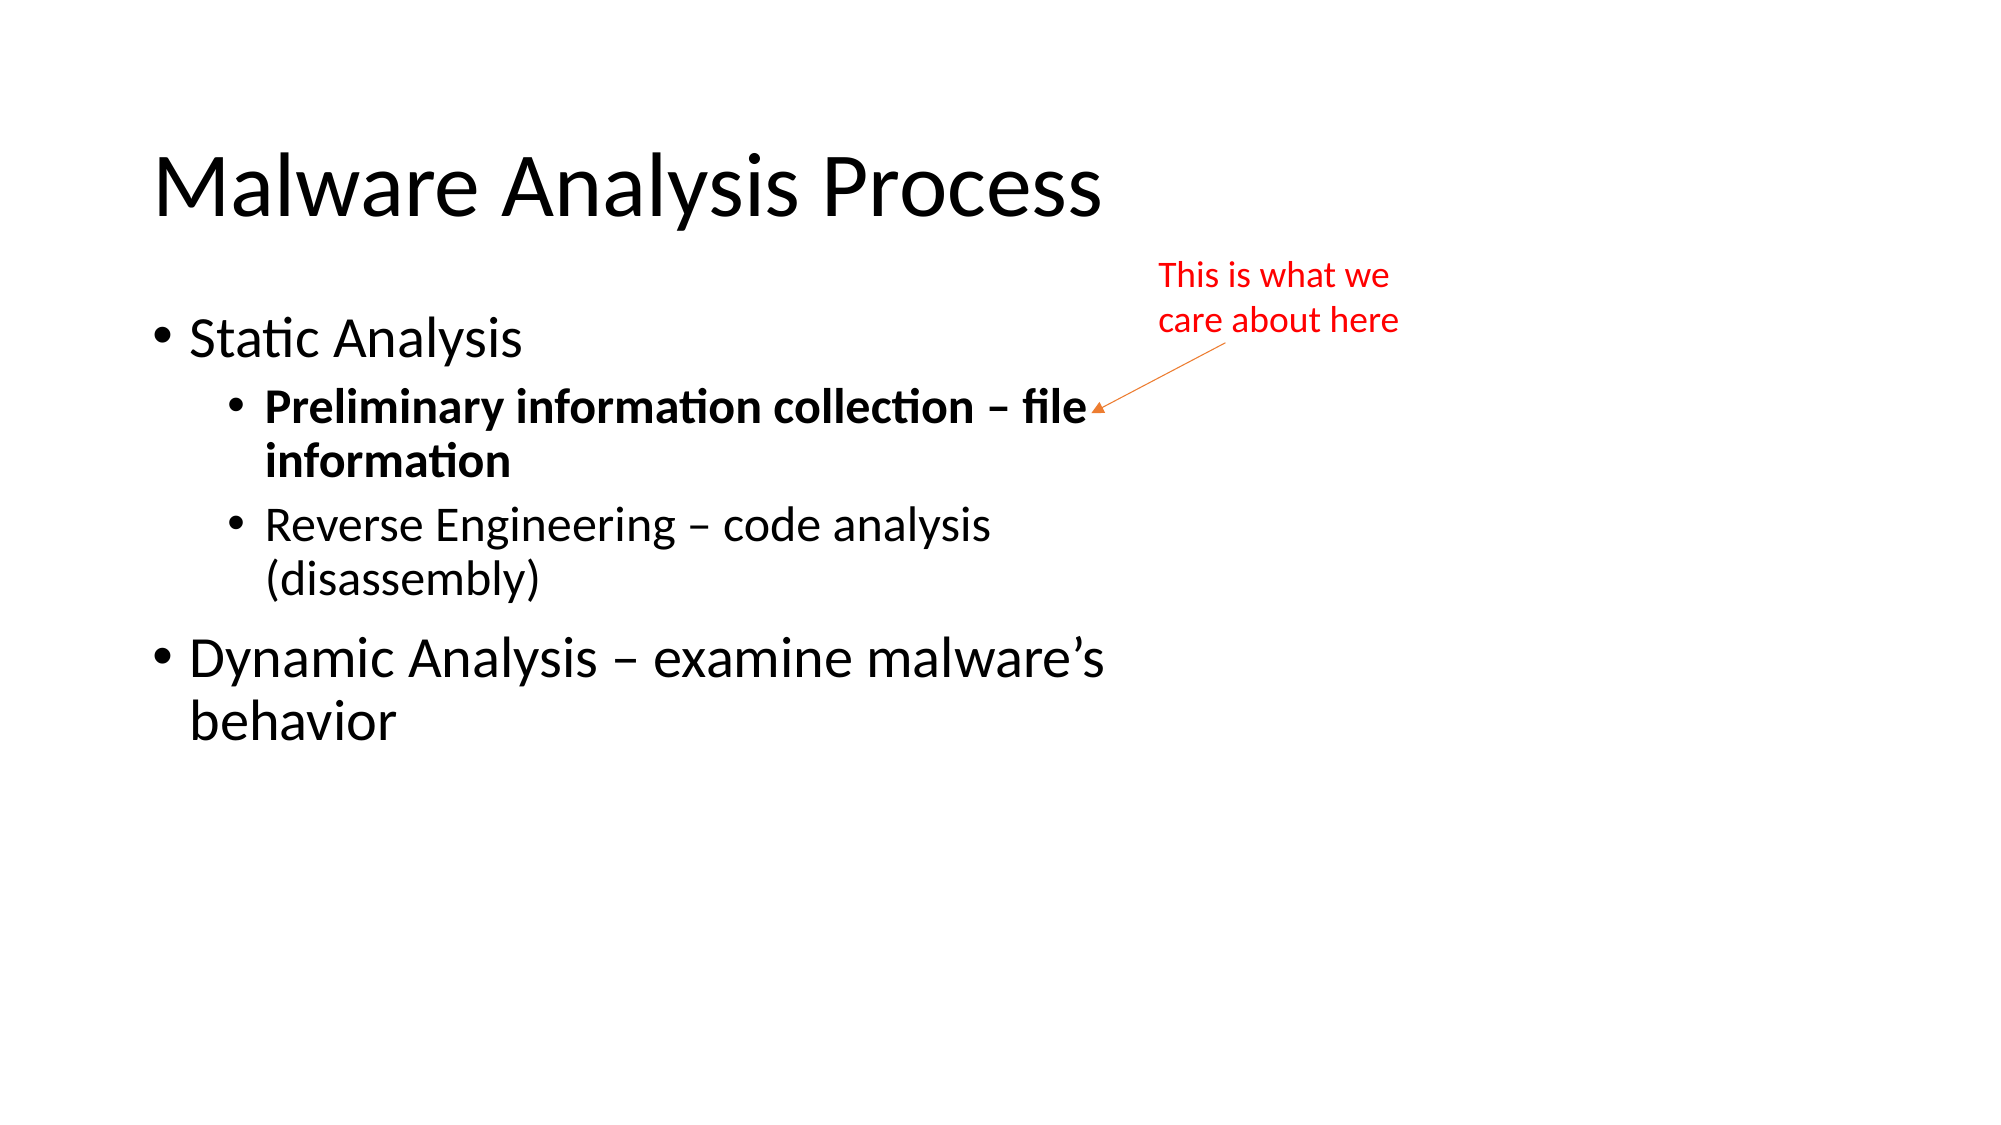

# Malware Analysis Process
This is what we care about here
Static Analysis
Preliminary information collection – file information
Reverse Engineering – code analysis (disassembly)
Dynamic Analysis – examine malware’s behavior